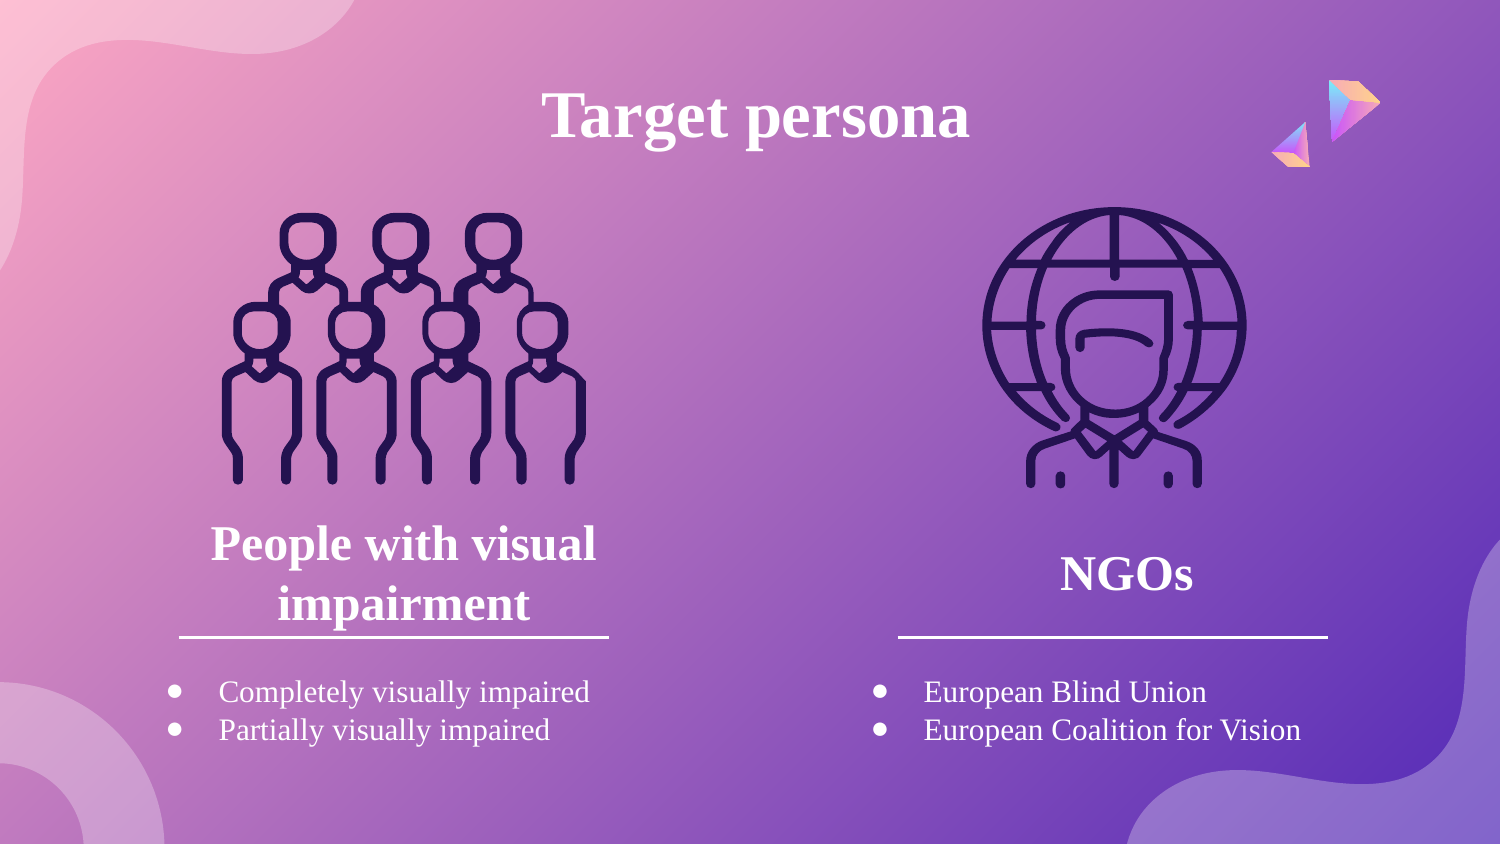

Target persona

# People with visual impairment
NGOs
Completely visually impaired
Partially visually impaired
European Blind Union
European Coalition for Vision